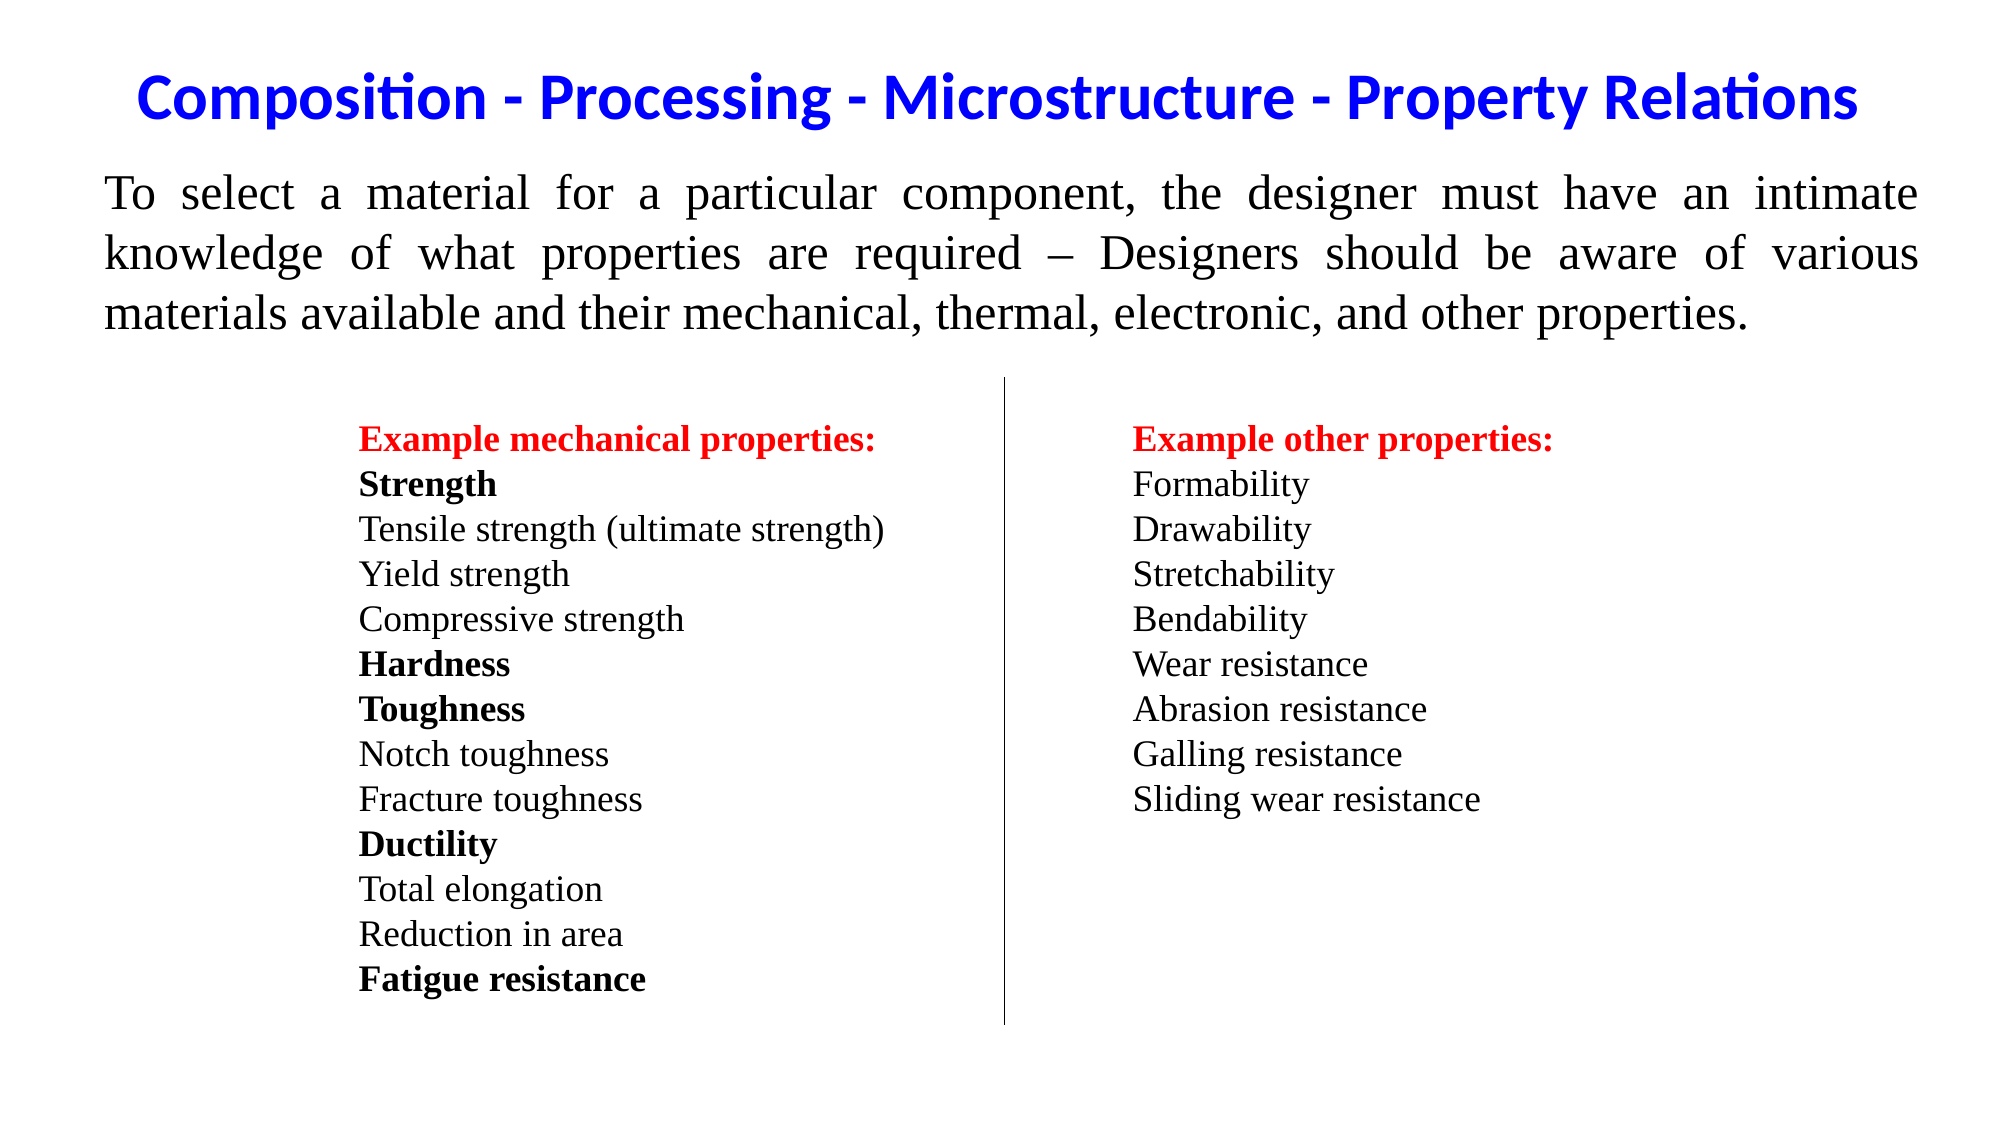

Composition - Processing - Microstructure - Property Relations
To select a material for a particular component, the designer must have an intimate knowledge of what properties are required – Designers should be aware of various materials available and their mechanical, thermal, electronic, and other properties.
Example mechanical properties:
Strength
Tensile strength (ultimate strength)
Yield strength
Compressive strength
Hardness
Toughness
Notch toughness
Fracture toughness
Ductility
Total elongation
Reduction in area
Fatigue resistance
Example other properties:
Formability
Drawability
Stretchability
Bendability
Wear resistance
Abrasion resistance
Galling resistance
Sliding wear resistance